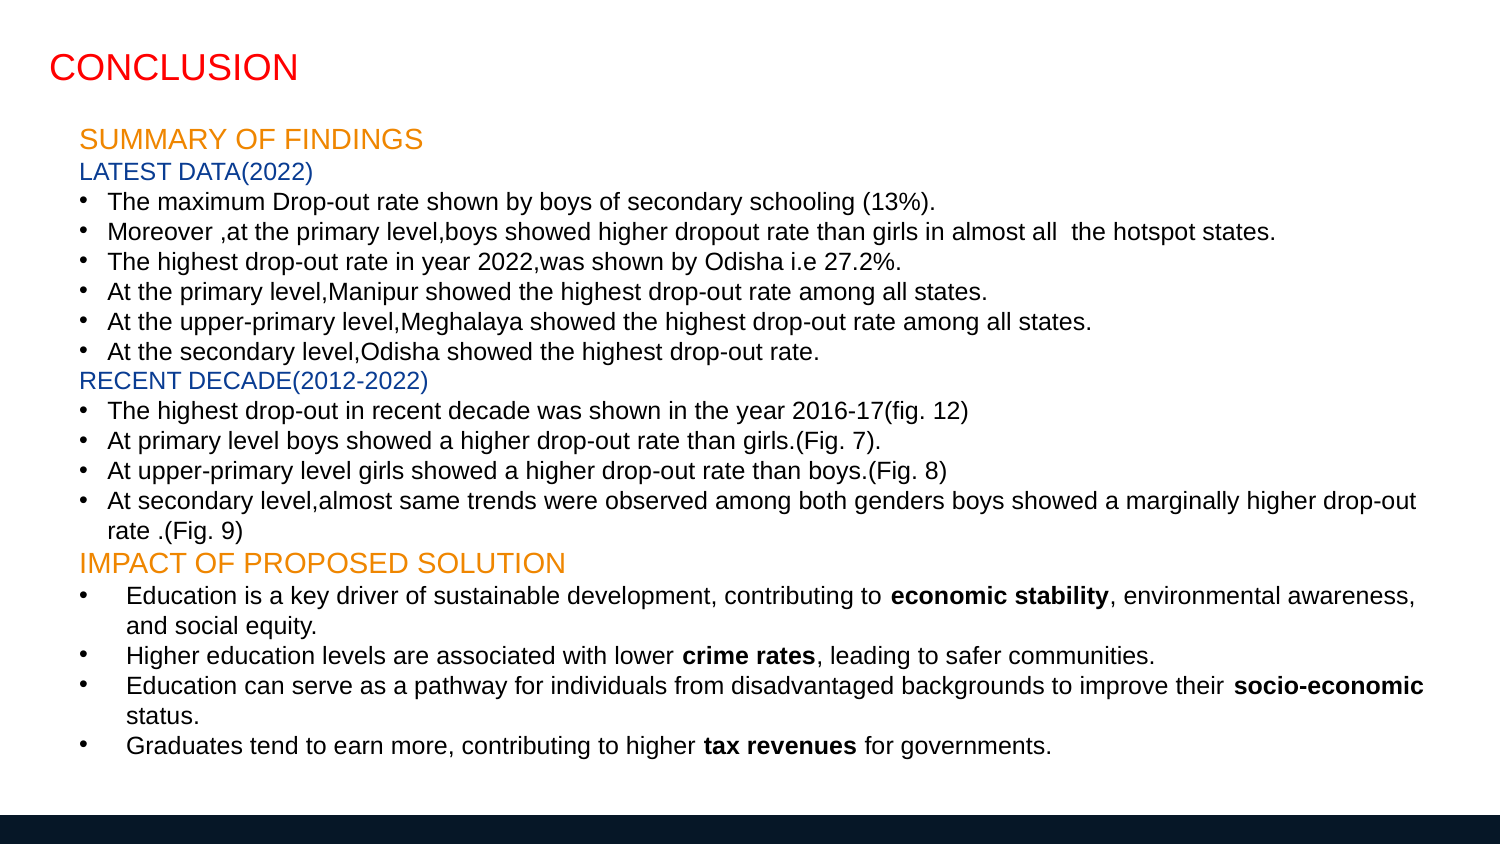

CONCLUSION
SUMMARY OF FINDINGS
LATEST DATA(2022)
The maximum Drop-out rate shown by boys of secondary schooling (13%).
Moreover ,at the primary level,boys showed higher dropout rate than girls in almost all  the hotspot states.
The highest drop-out rate in year 2022,was shown by Odisha i.e 27.2%.
At the primary level,Manipur showed the highest drop-out rate among all states.
At the upper-primary level,Meghalaya showed the highest drop-out rate among all states.
At the secondary level,Odisha showed the highest drop-out rate.
RECENT DECADE(2012-2022)
The highest drop-out in recent decade was shown in the year 2016-17(fig. 12)
At primary level boys showed a higher drop-out rate than girls.(Fig. 7).
At upper-primary level girls showed a higher drop-out rate than boys.(Fig. 8)
At secondary level,almost same trends were observed among both genders boys showed a marginally higher drop-out rate .(Fig. 9)
IMPACT OF PROPOSED SOLUTION
Education is a key driver of sustainable development, contributing to economic stability, environmental awareness, and social equity.
Higher education levels are associated with lower crime rates, leading to safer communities.
Education can serve as a pathway for individuals from disadvantaged backgrounds to improve their socio-economic status.
Graduates tend to earn more, contributing to higher tax revenues for governments.